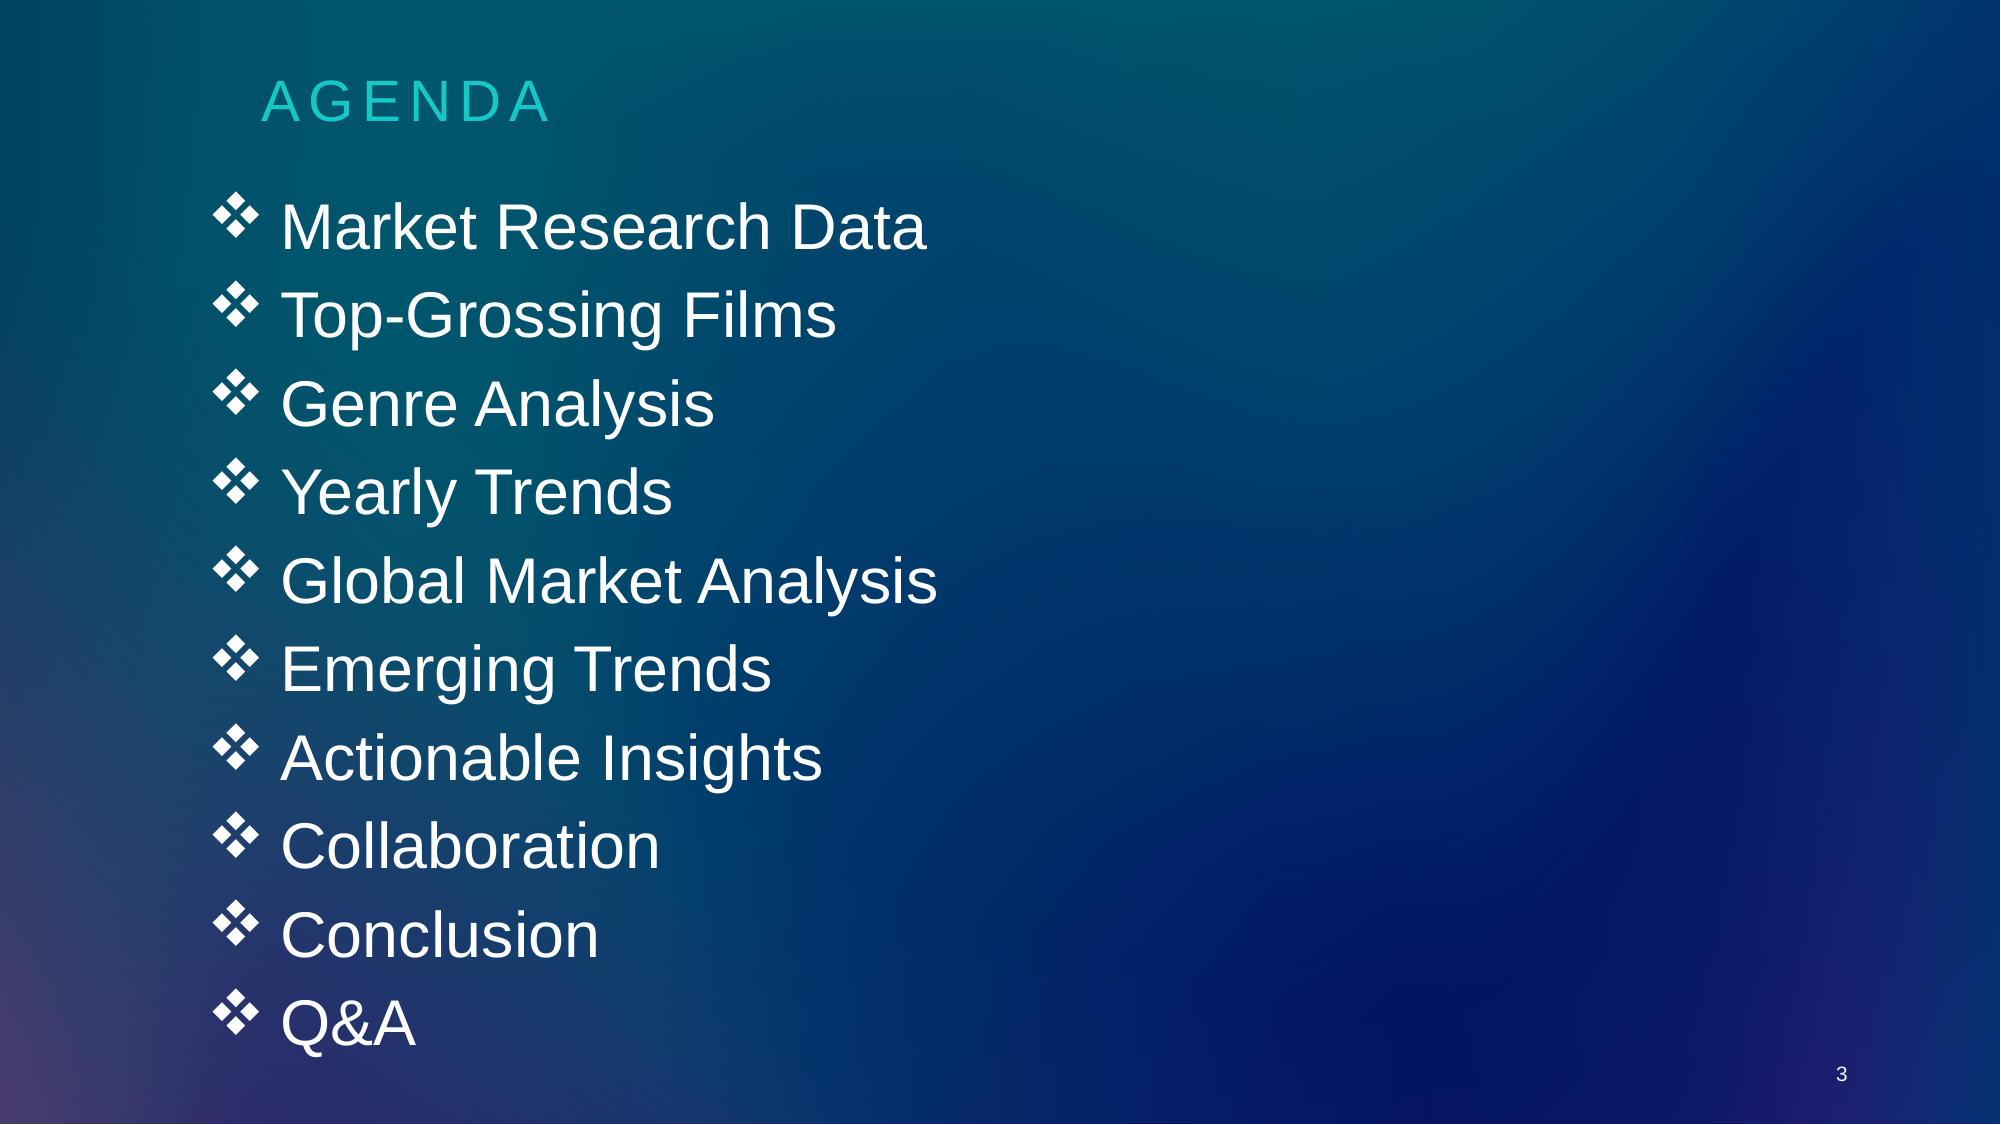

# Agenda
Market Research Data
Top-Grossing Films
Genre Analysis
Yearly Trends
Global Market Analysis
Emerging Trends
Actionable Insights
Collaboration
Conclusion
Q&A
3